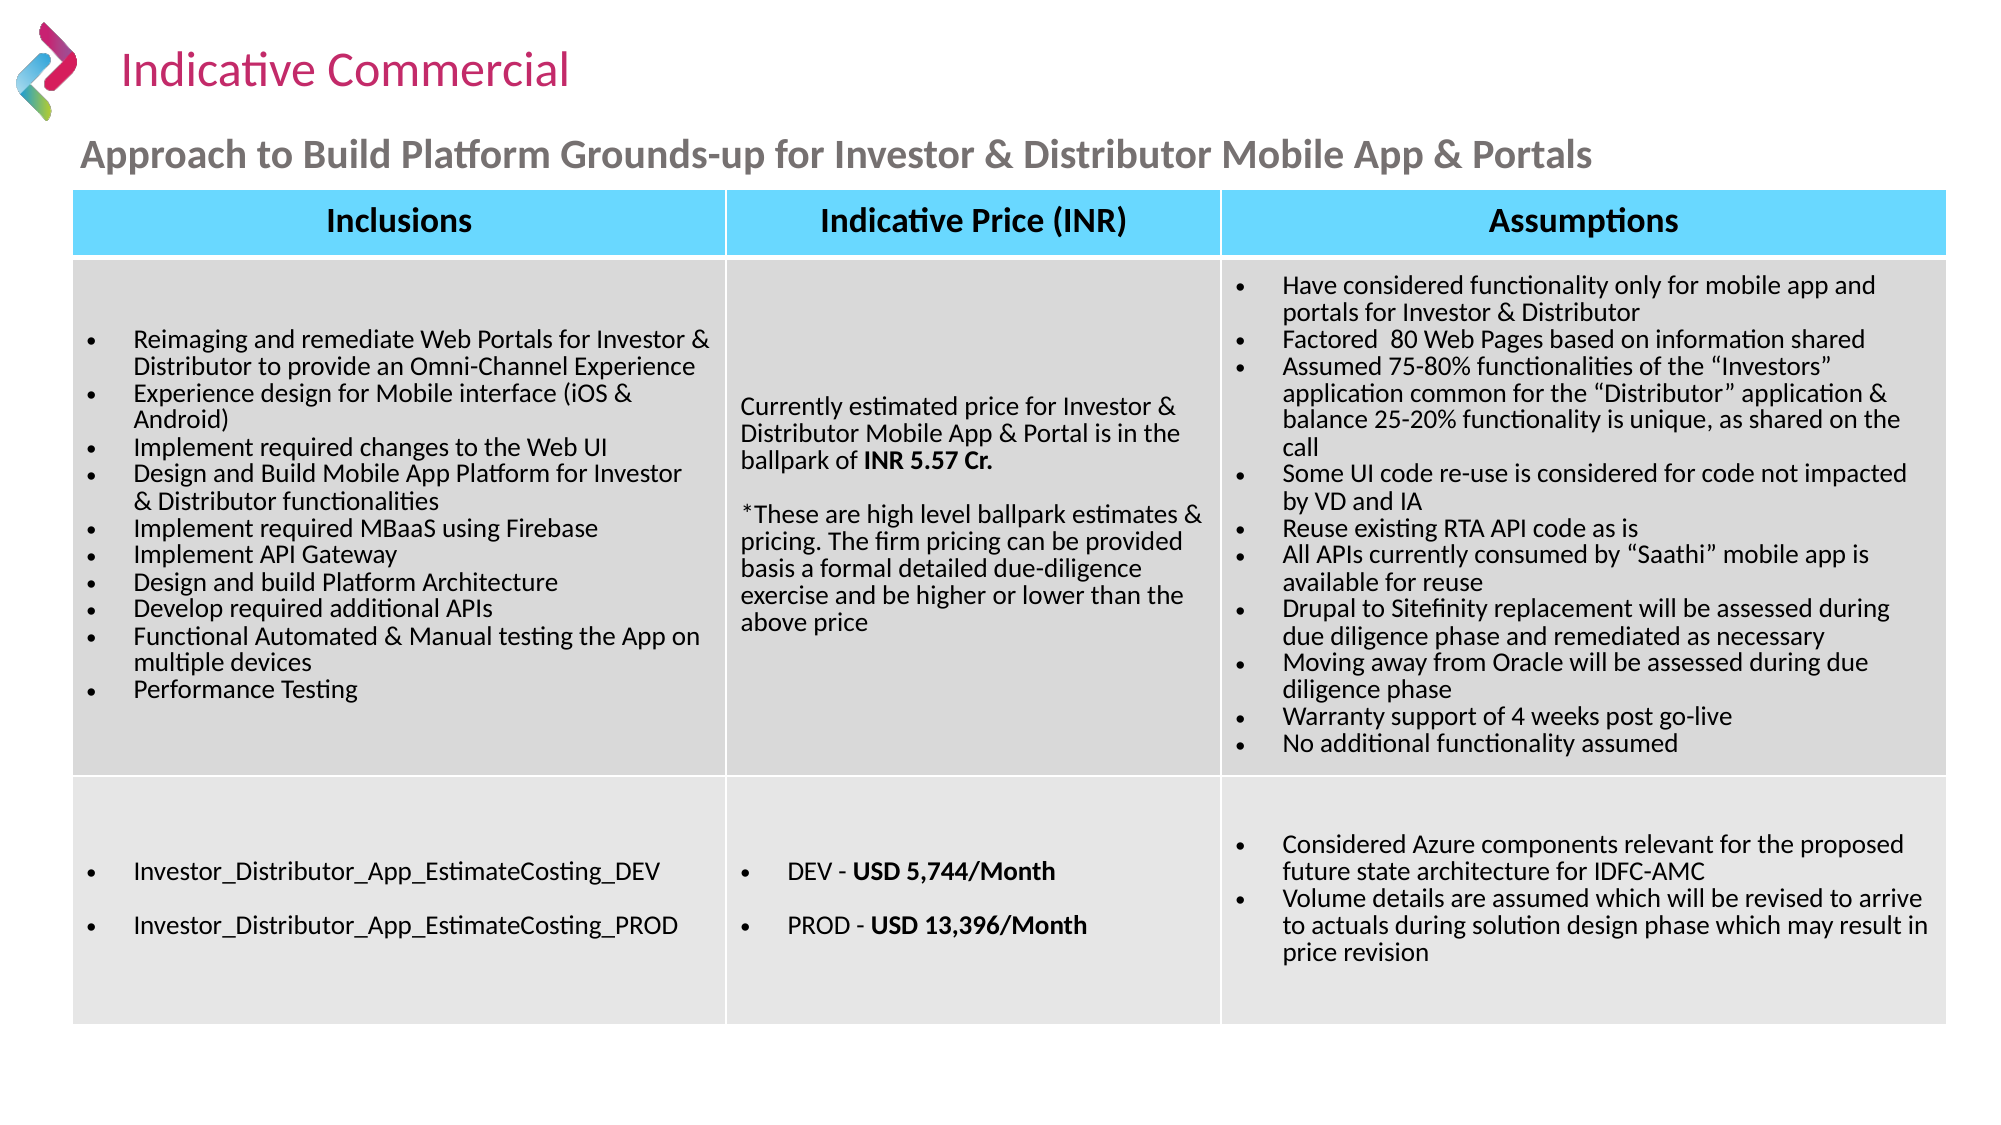

# Indicative Commercial
Approach to Build Platform Grounds-up for Investor & Distributor Mobile App & Portals
| Inclusions | Indicative Price (INR) | Assumptions |
| --- | --- | --- |
| Reimaging and remediate Web Portals for Investor & Distributor to provide an Omni-Channel Experience Experience design for Mobile interface (iOS & Android) Implement required changes to the Web UI  Design and Build Mobile App Platform for Investor  & Distributor functionalities Implement required MBaaS using Firebase Implement API Gateway  Design and build Platform Architecture Develop required additional APIs Functional Automated & Manual testing the App on multiple devices  Performance Testing | Currently estimated price for Investor & Distributor Mobile App & Portal is in the ballpark of INR 5.57 Cr.  \*These are high level ballpark estimates & pricing. The firm pricing can be provided basis a formal detailed due-diligence exercise and be higher or lower than the above price | Have considered functionality only for mobile app and portals for Investor & Distributor Factored  80 Web Pages based on information shared Assumed 75-80% functionalities of the “Investors” application common for the “Distributor” application & balance 25-20% functionality is unique, as shared on the call Some UI code re-use is considered for code not impacted by VD and IA Reuse existing RTA API code as is All APIs currently consumed by “Saathi” mobile app is available for reuse Drupal to Sitefinity replacement will be assessed during due diligence phase and remediated as necessary Moving away from Oracle will be assessed during due diligence phase Warranty support of 4 weeks post go-live No additional functionality assumed |
| Investor\_Distributor\_App\_EstimateCosting\_DEV Investor\_Distributor\_App\_EstimateCosting\_PROD | DEV - USD 5,744/Month PROD - USD 13,396/Month | Considered Azure components relevant for the proposed future state architecture for IDFC-AMC Volume details are assumed which will be revised to arrive to actuals during solution design phase which may result in price revision |